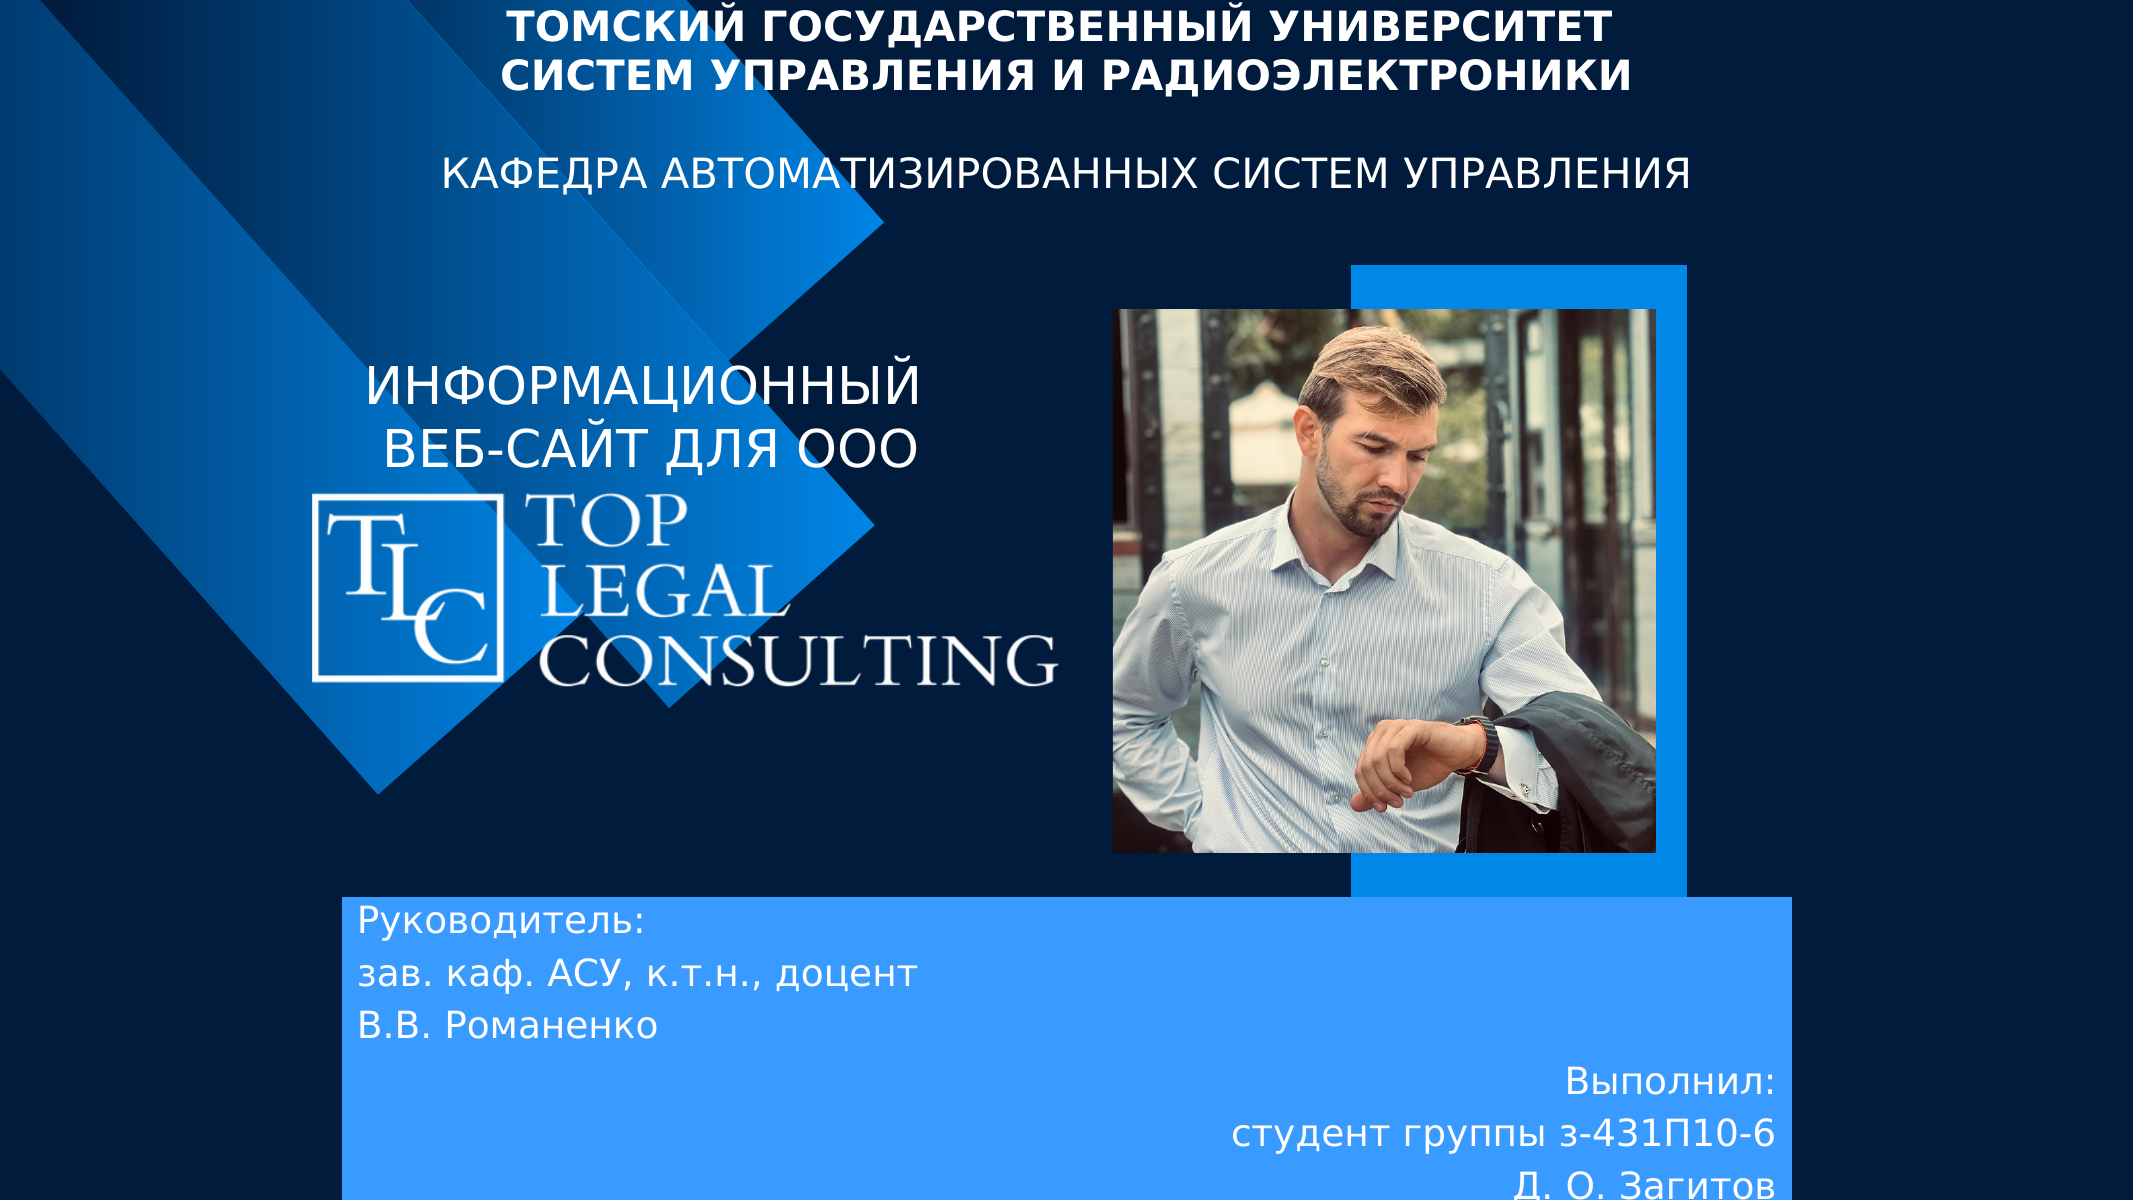

ТОМСКИЙ ГОСУДАРСТВЕННЫЙ УНИВЕРСИТЕТ
СИСТЕМ УПРАВЛЕНИЯ И РАДИОЭЛЕКТРОНИКИ

КАФЕДРА АВТОМАТИЗИРОВАННЫХ СИСТЕМ УПРАВЛЕНИЯ

ИНФОРМАЦИОННЫЙ
ВЕБ-САЙТ ДЛЯ ООО

Руководитель:
зав. каф. АСУ, к.т.н., доцент
В.В. Романенко

Выполнил:
студент группы з-431П10-6
Д. О. Загитов